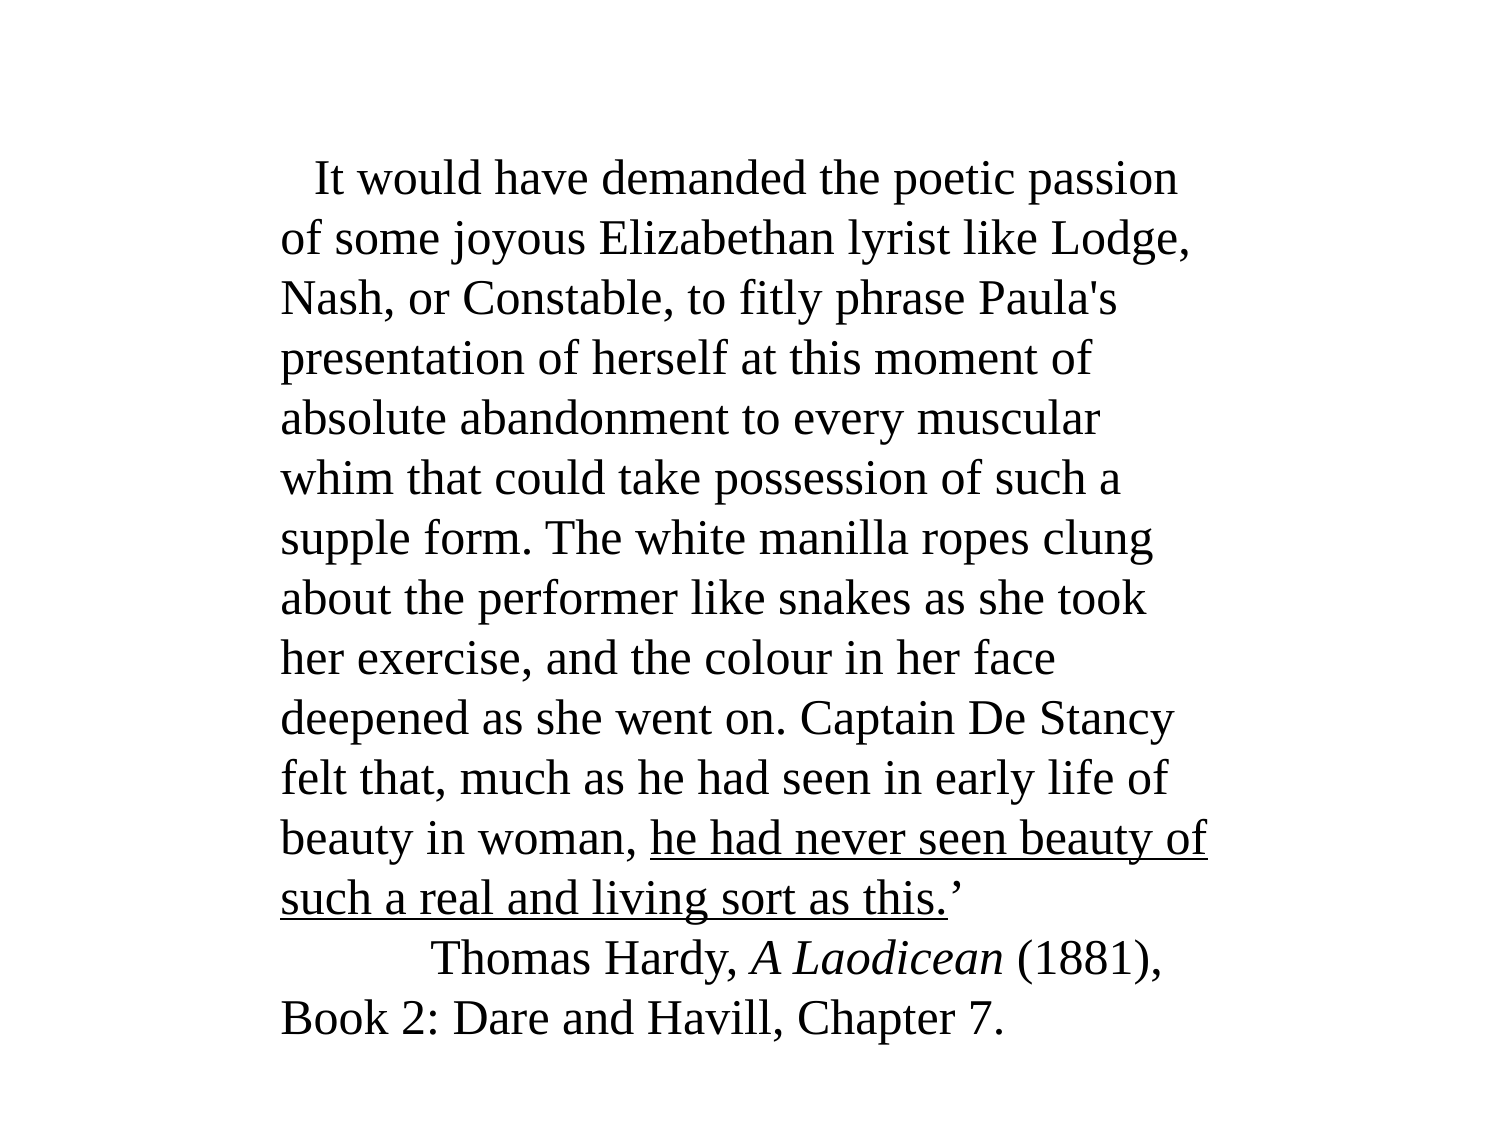

It would have demanded the poetic passion of some joyous Elizabethan lyrist like Lodge, Nash, or Constable, to fitly phrase Paula's presentation of herself at this moment of absolute abandonment to every muscular whim that could take possession of such a supple form. The white manilla ropes clung about the performer like snakes as she took her exercise, and the colour in her face deepened as she went on. Captain De Stancy felt that, much as he had seen in early life of beauty in woman, he had never seen beauty of such a real and living sort as this.’
	Thomas Hardy, A Laodicean (1881), Book 2: Dare and Havill, Chapter 7.